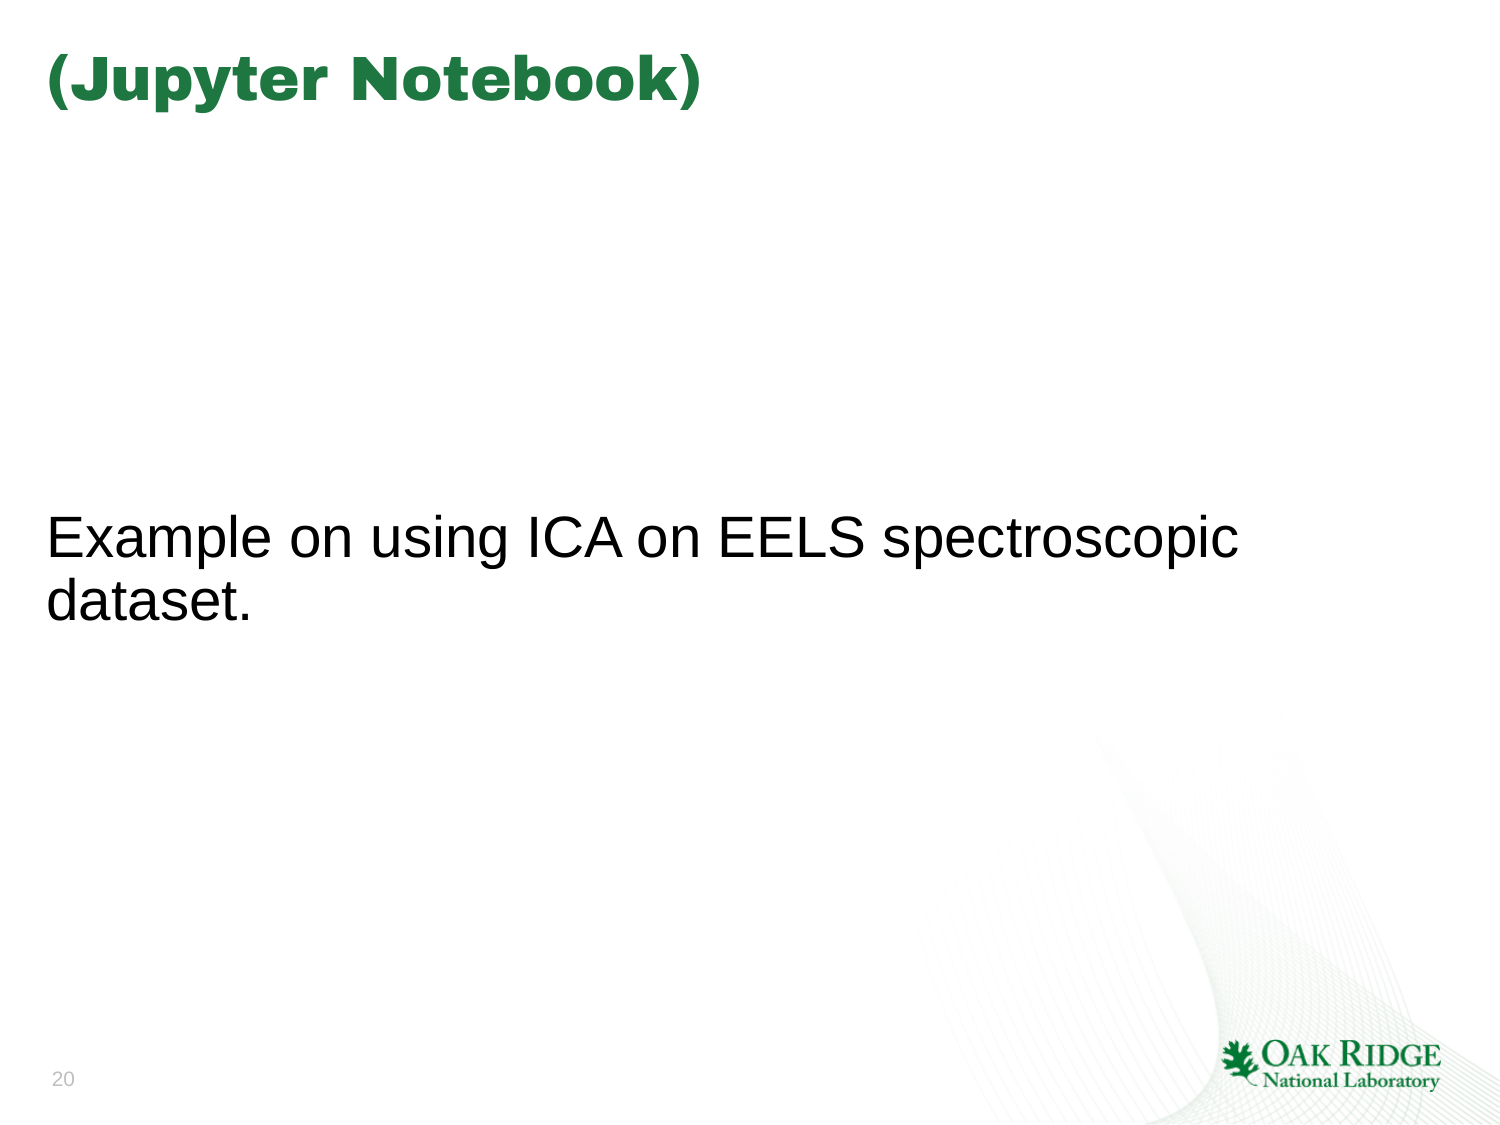

# (Jupyter Notebook)
Example on using ICA on EELS spectroscopic dataset.